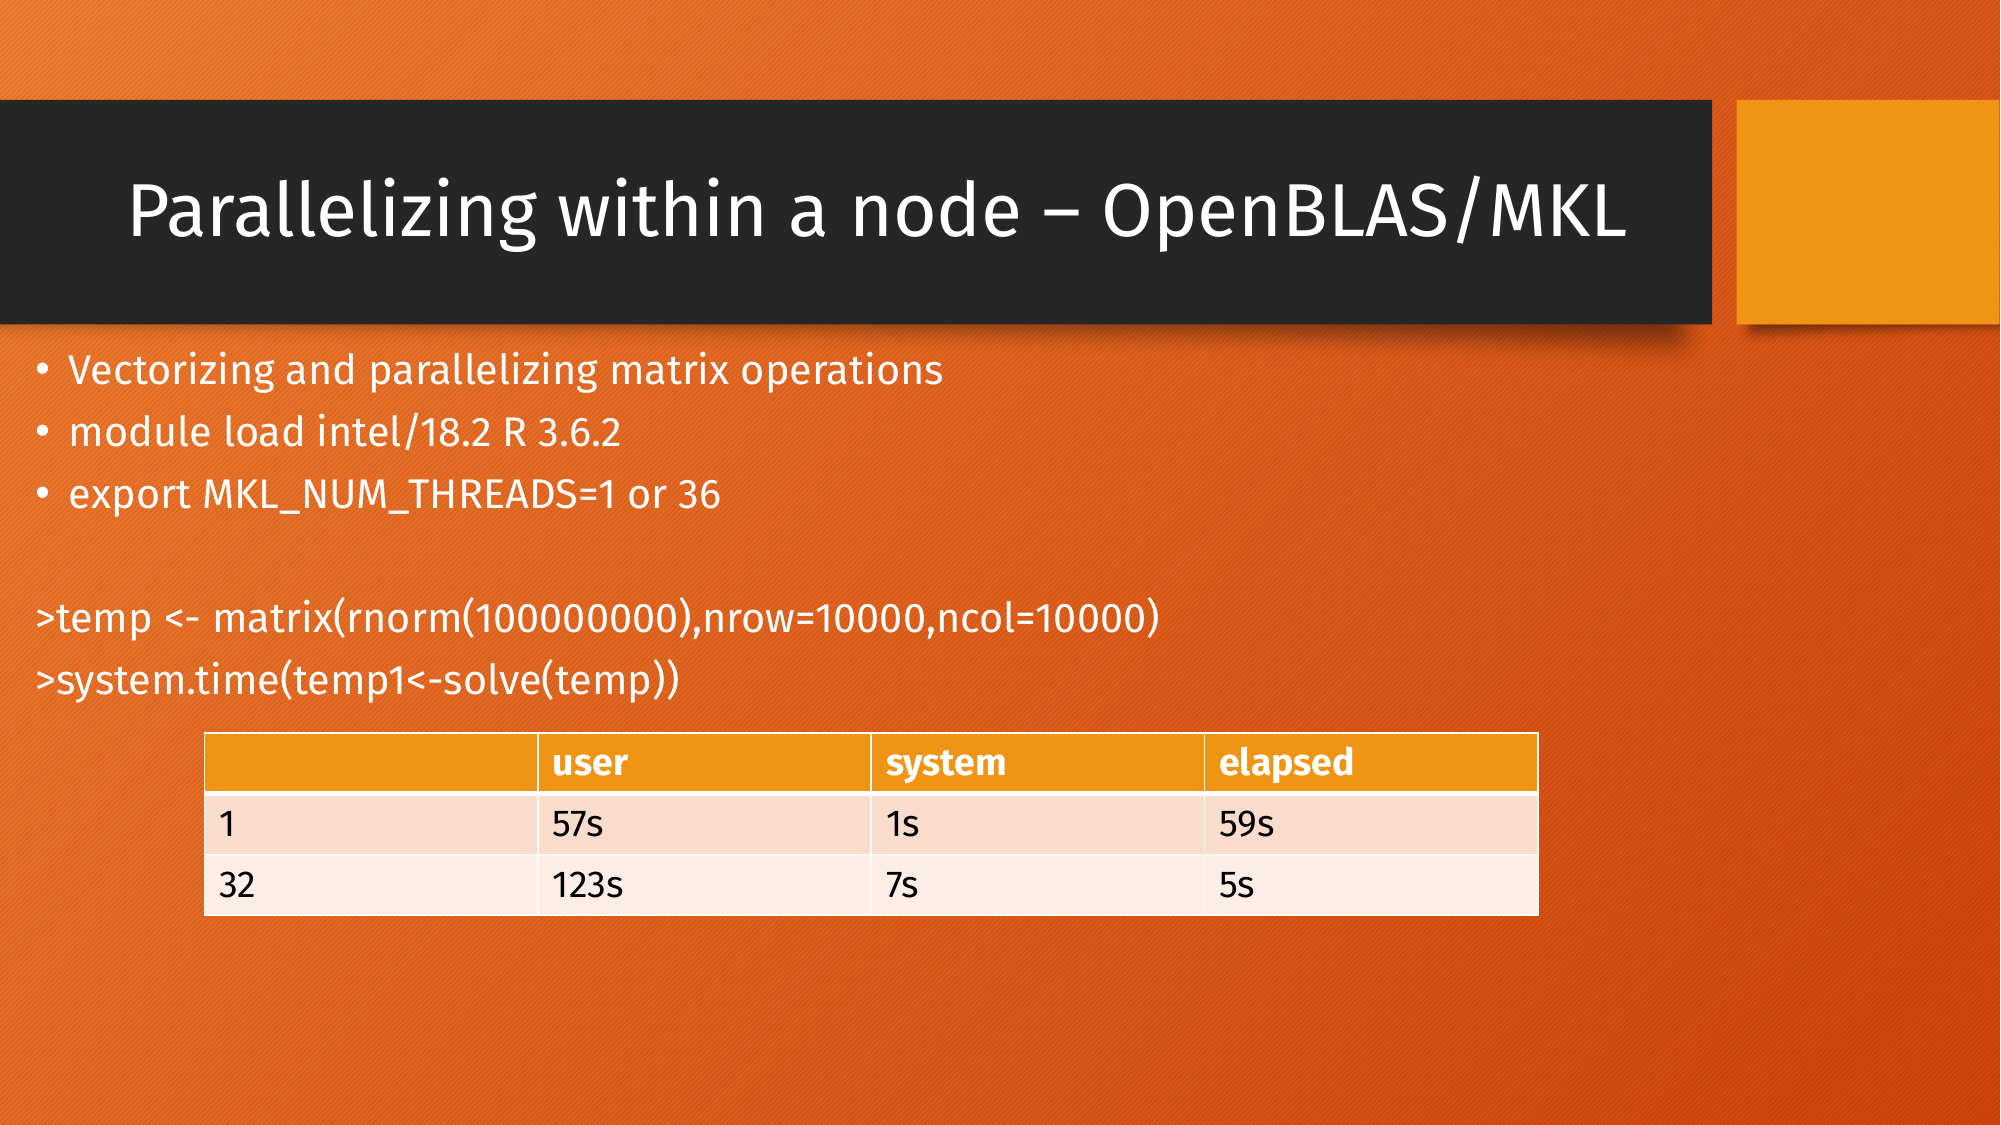

# Parallelizing within a node – OpenBLAS/MKL
Vectorizing and parallelizing matrix operations
module load intel/18.2 R 3.6.2
export MKL_NUM_THREADS=1 or 36

>temp <- matrix(rnorm(100000000),nrow=10000,ncol=10000)
>system.time(temp1<-solve(temp))
|  | user | system | elapsed |
| --- | --- | --- | --- |
| 1 | 57s | 1s | 59s |
| 32 | 123s | 7s | 5s |